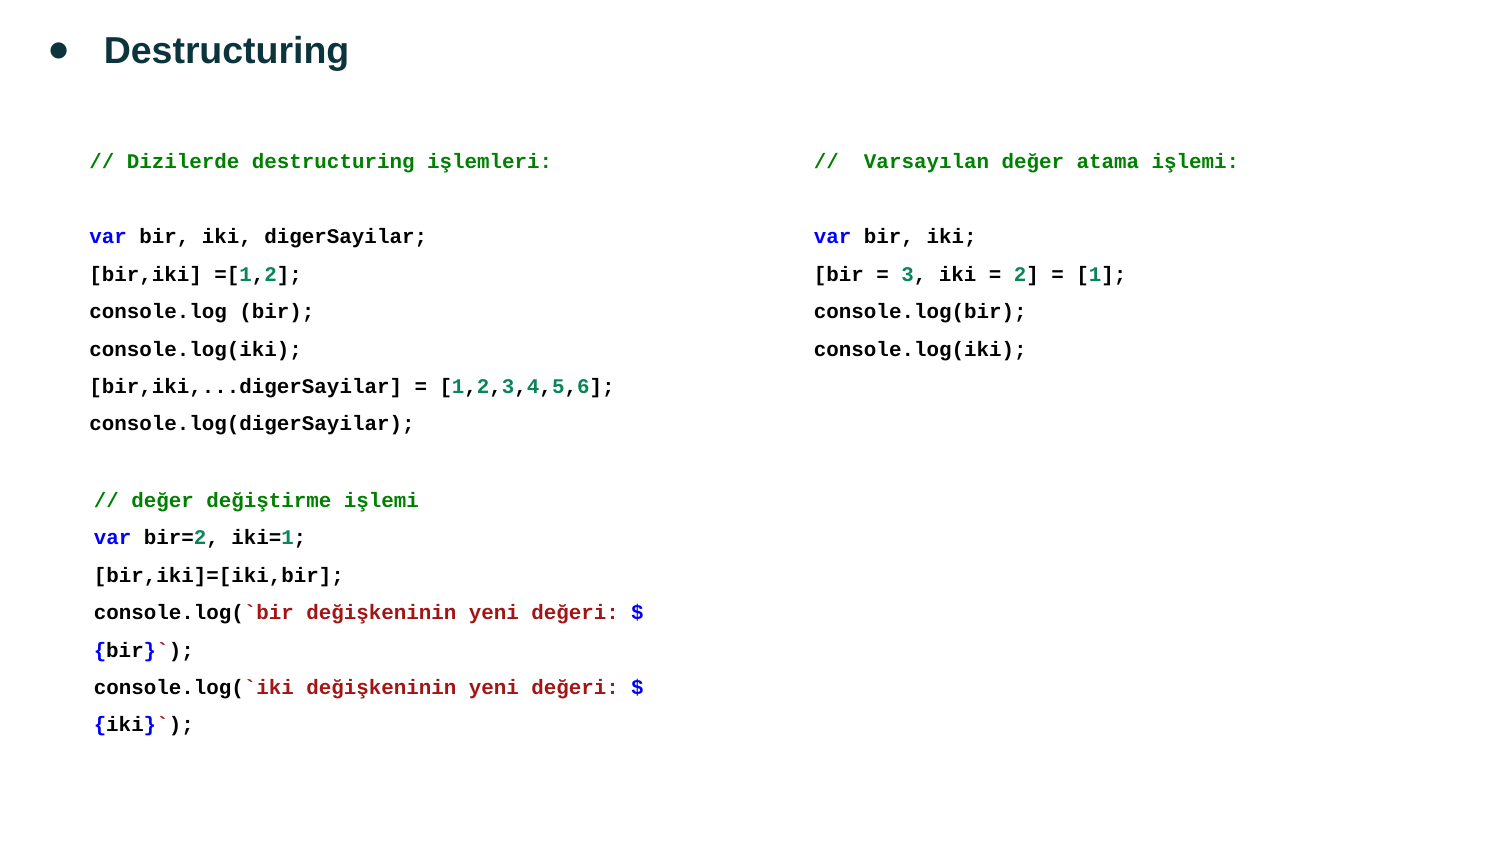

Destructuring
// Dizilerde destructuring işlemleri:

var bir, iki, digerSayilar;
[bir,iki] =[1,2];
console.log (bir);
console.log(iki);
[bir,iki,...digerSayilar] = [1,2,3,4,5,6];
console.log(digerSayilar);

//  Varsayılan değer atama işlemi:

var bir, iki;
[bir = 3, iki = 2] = [1];
console.log(bir);
console.log(iki);

// değer değiştirme işlemi
var bir=2, iki=1;
[bir,iki]=[iki,bir];
console.log(`bir değişkeninin yeni değeri: ${bir}`);
console.log(`iki değişkeninin yeni değeri: ${iki}`);